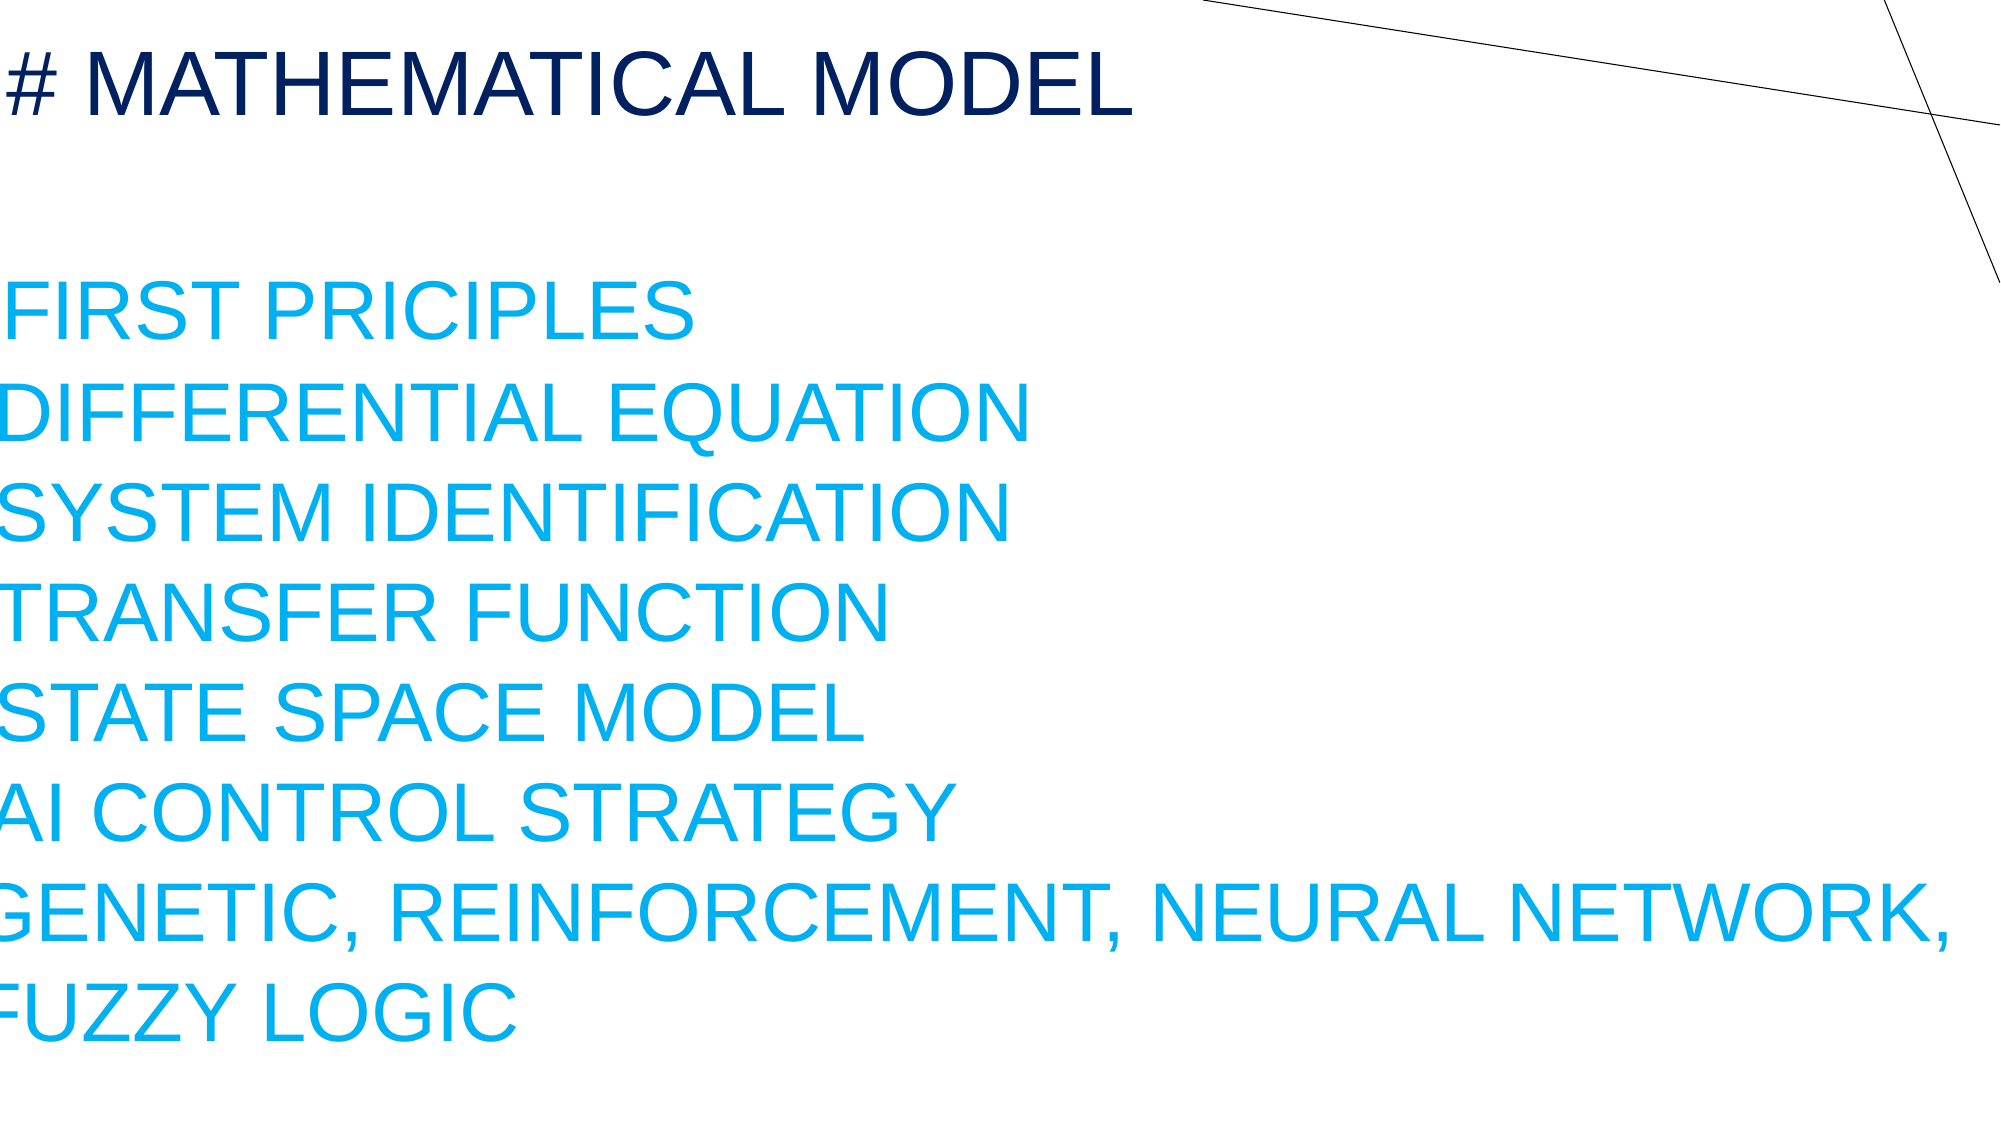

# MATHEMATICAL MODEL
# FIRST PRICIPLES
# DIFFERENTIAL EQUATION
# SYSTEM IDENTIFICATION
# TRANSFER FUNCTION
# STATE SPACE MODEL
# AI CONTROL STRATEGY
  GENETIC, REINFORCEMENT, NEURAL NETWORK,
  FUZZY LOGIC